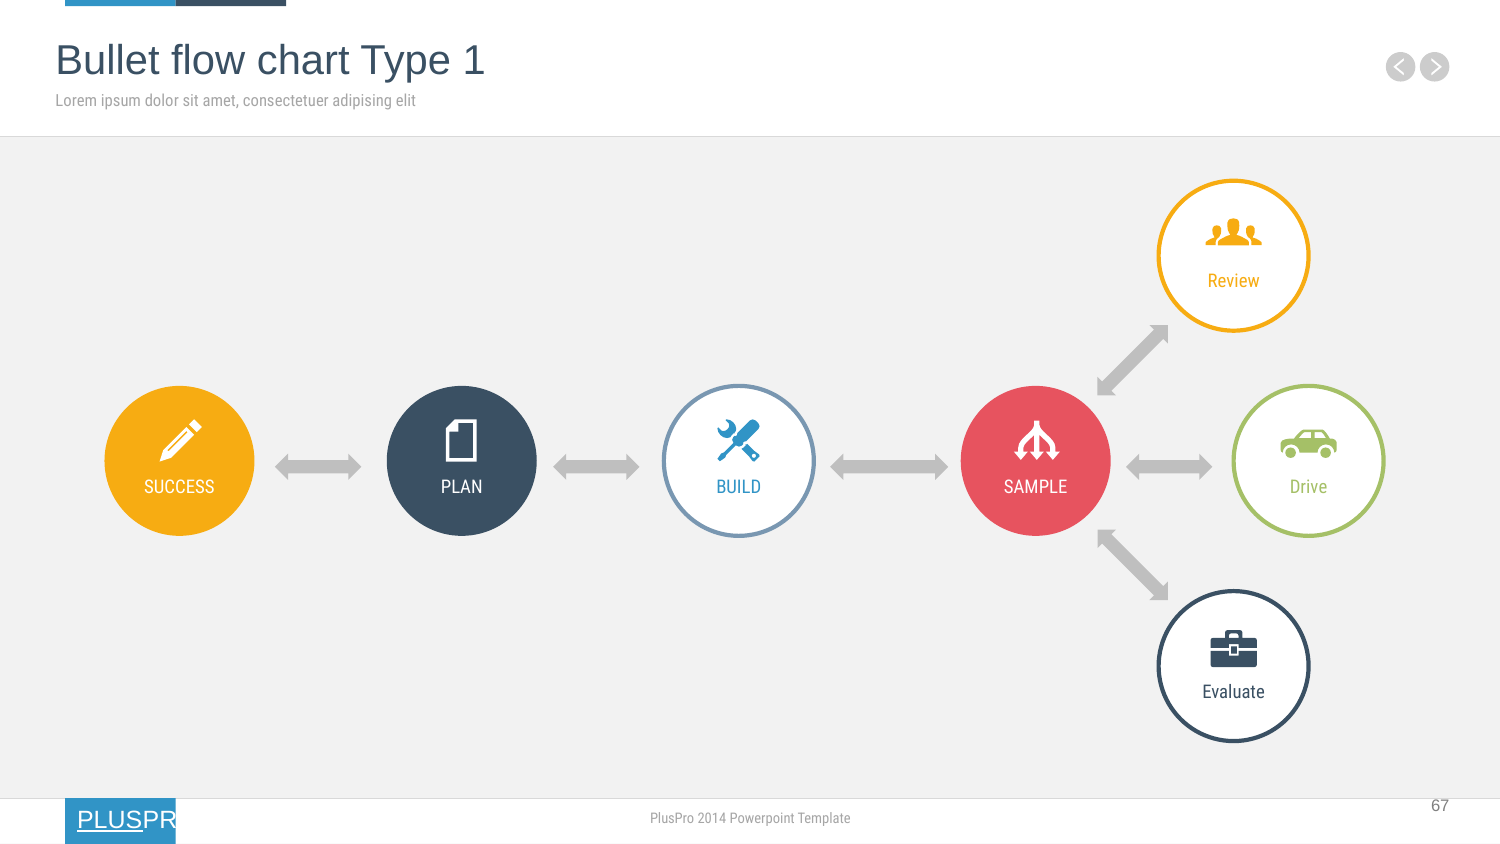

# Bullet flow chart Type 1
Lorem ipsum dolor sit amet, consectetuer adipising elit

Review

SUCCESS

PLAN

BUILD

SAMPLE

Drive

Evaluate
67